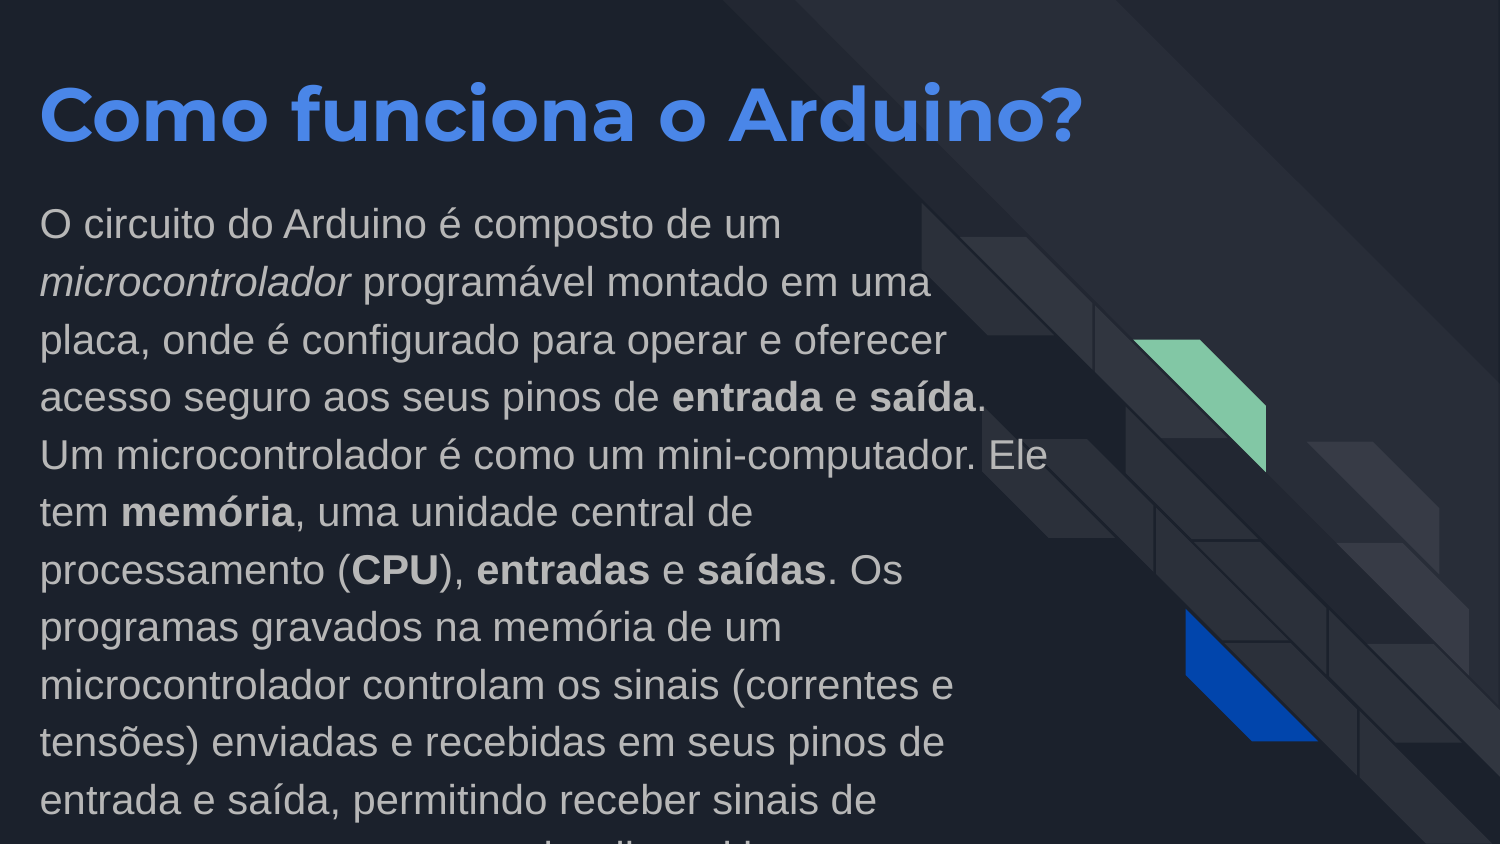

# Como funciona o Arduino?
O circuito do Arduino é composto de um microcontrolador programável montado em uma placa, onde é configurado para operar e oferecer acesso seguro aos seus pinos de entrada e saída. Um microcontrolador é como um mini-computador. Ele tem memória, uma unidade central de processamento (CPU), entradas e saídas. Os programas gravados na memória de um microcontrolador controlam os sinais (correntes e tensões) enviadas e recebidas em seus pinos de entrada e saída, permitindo receber sinais de sensores externos e controlar dispositivos.